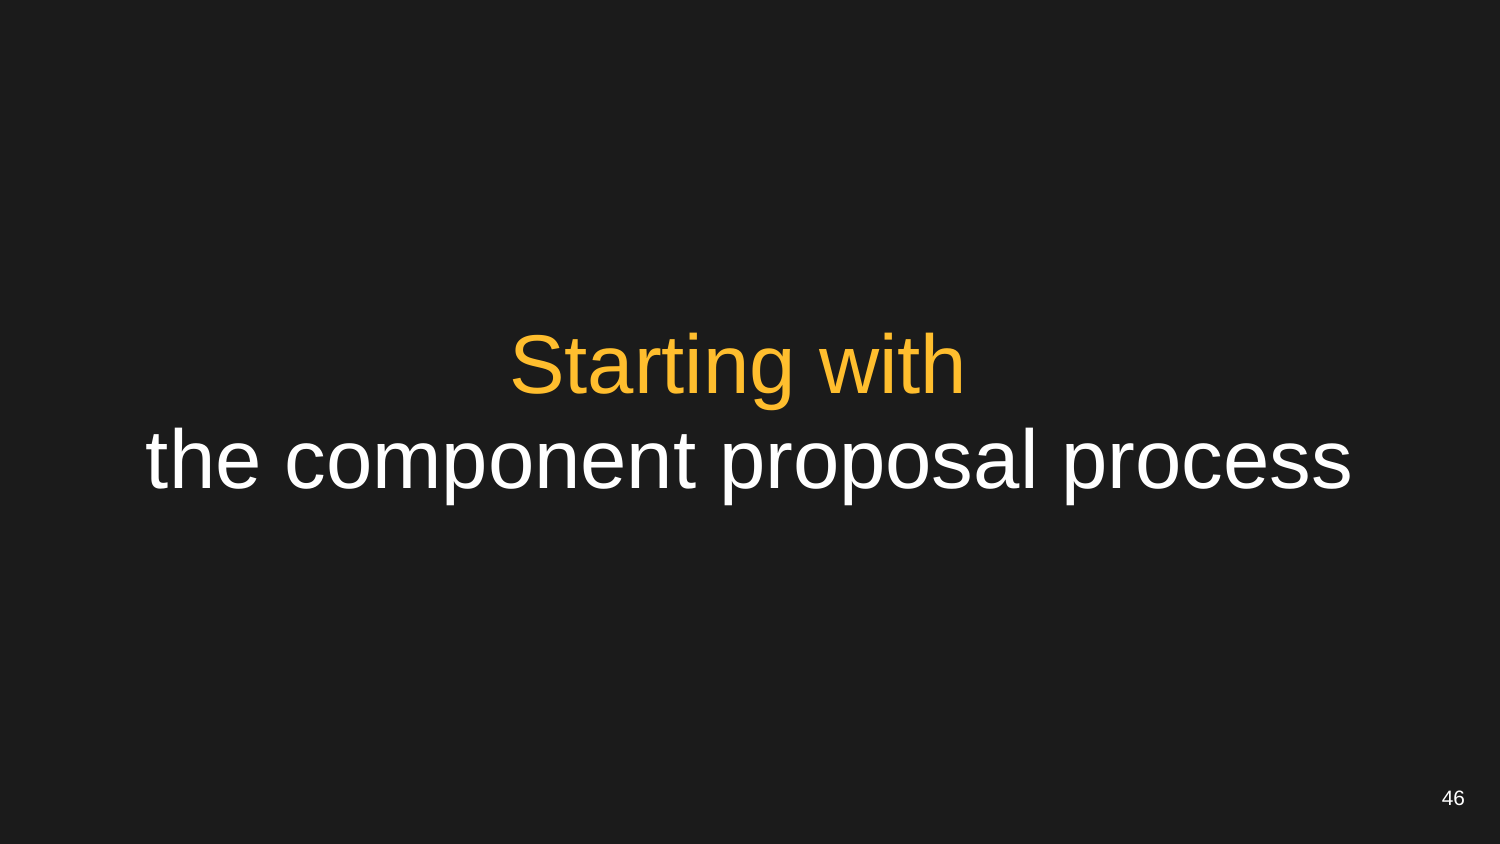

# Starting with
the component proposal process
46